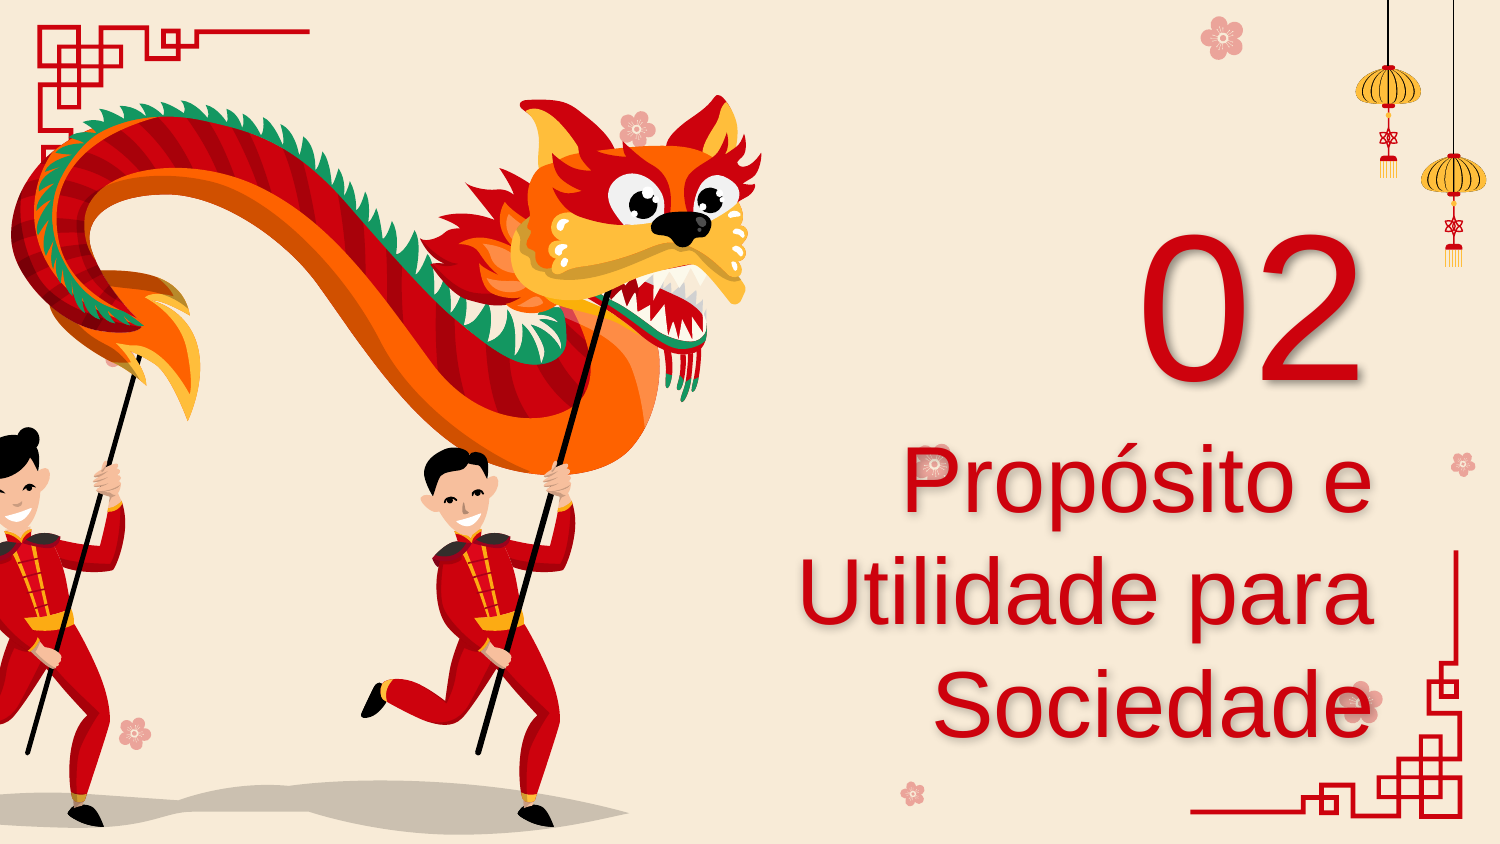

02
# Propósito e Utilidade para Sociedade